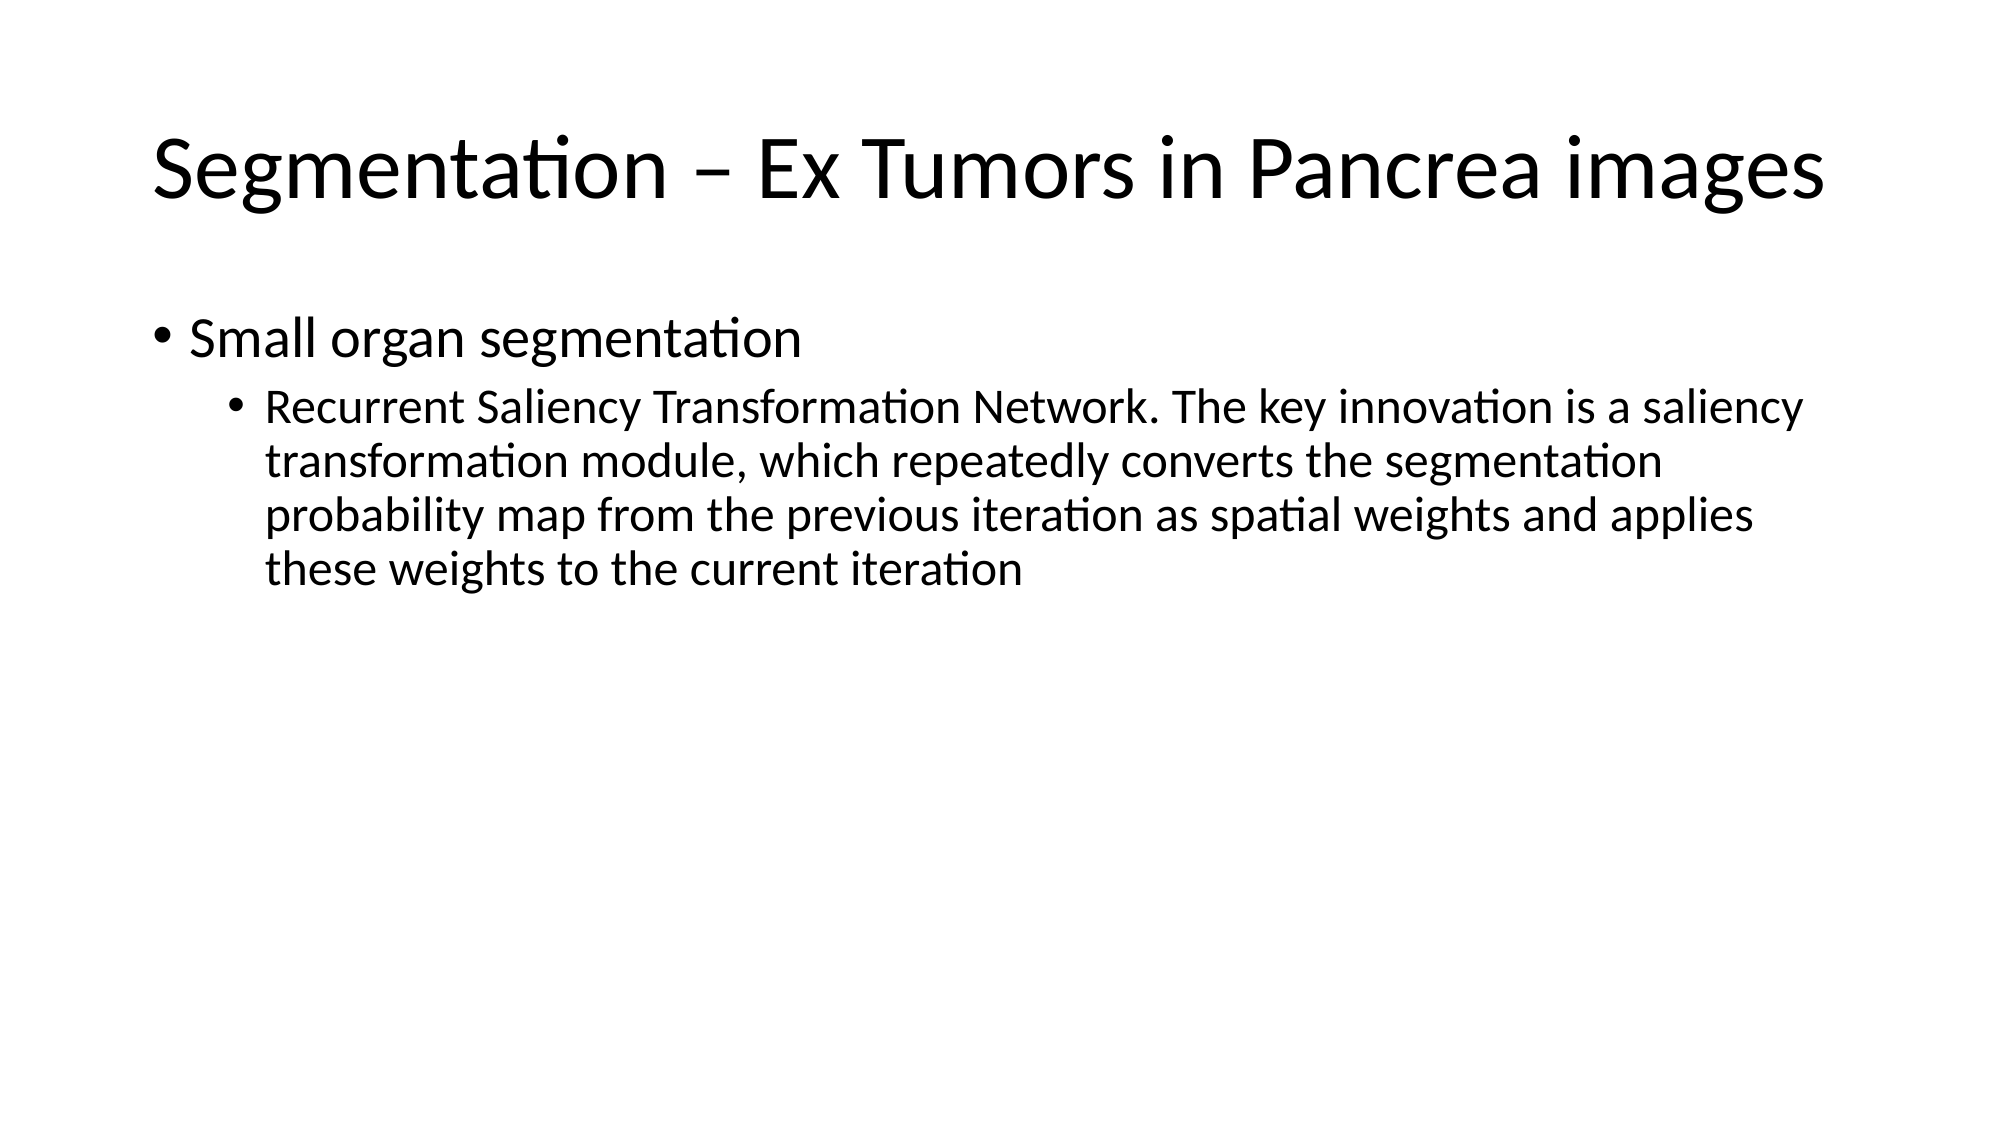

# Segmentation – Ex Tumors in Pancrea images
Small organ segmentation
Recurrent Saliency Transformation Network. The key innovation is a saliency transformation module, which repeatedly converts the segmentation probability map from the previous iteration as spatial weights and applies these weights to the current iteration